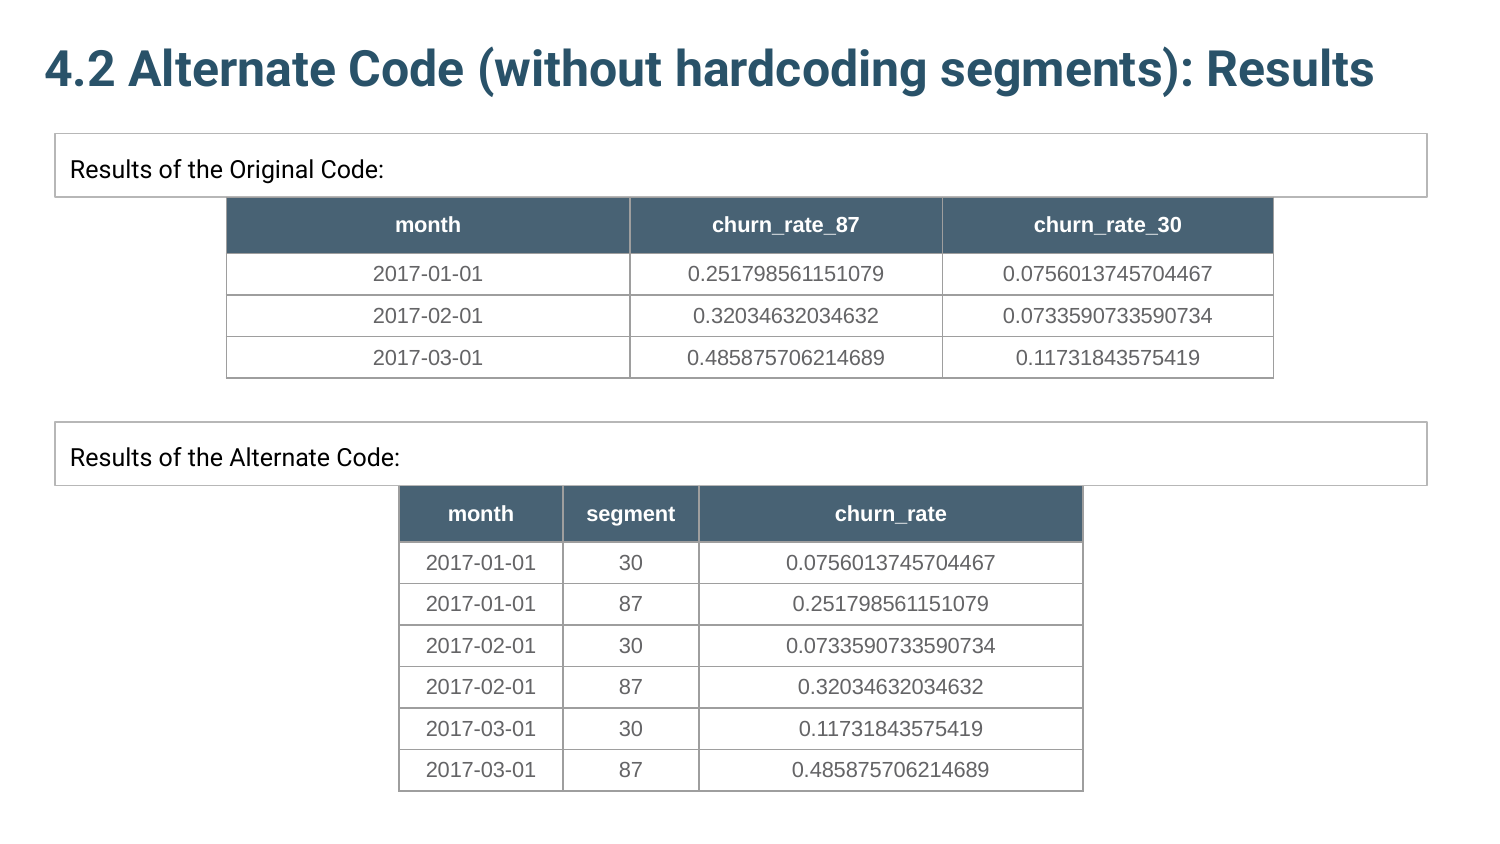

4.2 Alternate Code (without hardcoding segments): Results
Results of the Original Code:
| month | churn\_rate\_87 | churn\_rate\_30 |
| --- | --- | --- |
| 2017-01-01 | 0.251798561151079 | 0.0756013745704467 |
| 2017-02-01 | 0.32034632034632 | 0.0733590733590734 |
| 2017-03-01 | 0.485875706214689 | 0.11731843575419 |
Results of the Alternate Code:
| month | segment | churn\_rate |
| --- | --- | --- |
| 2017-01-01 | 30 | 0.0756013745704467 |
| 2017-01-01 | 87 | 0.251798561151079 |
| 2017-02-01 | 30 | 0.0733590733590734 |
| 2017-02-01 | 87 | 0.32034632034632 |
| 2017-03-01 | 30 | 0.11731843575419 |
| 2017-03-01 | 87 | 0.485875706214689 |